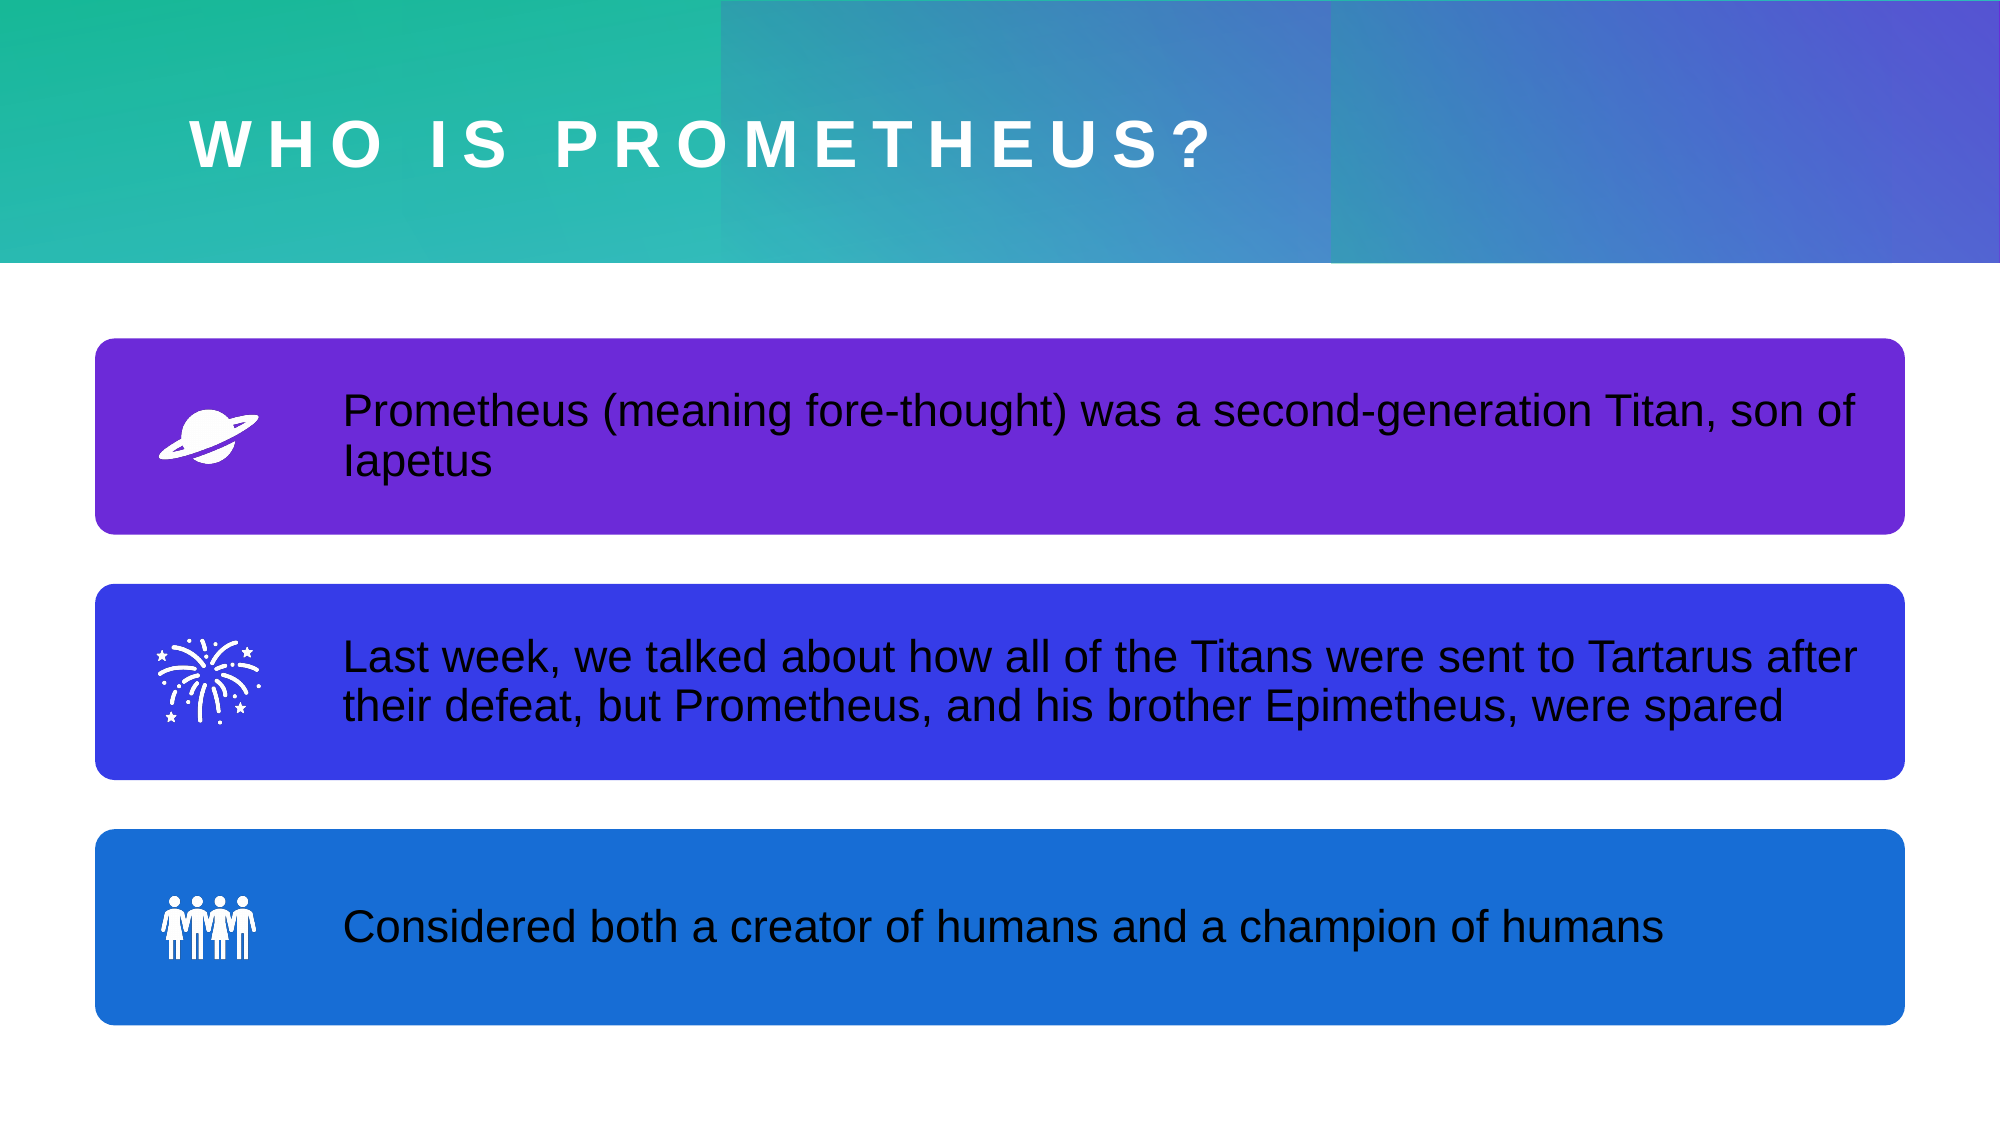

# Who is Prometheus?
Prometheus (meaning fore-thought) was a second-generation Titan, son of Iapetus
Last week, we talked about how all of the Titans were sent to Tartarus after their defeat, but Prometheus, and his brother Epimetheus, were spared
Considered both a creator of humans and a champion of humans